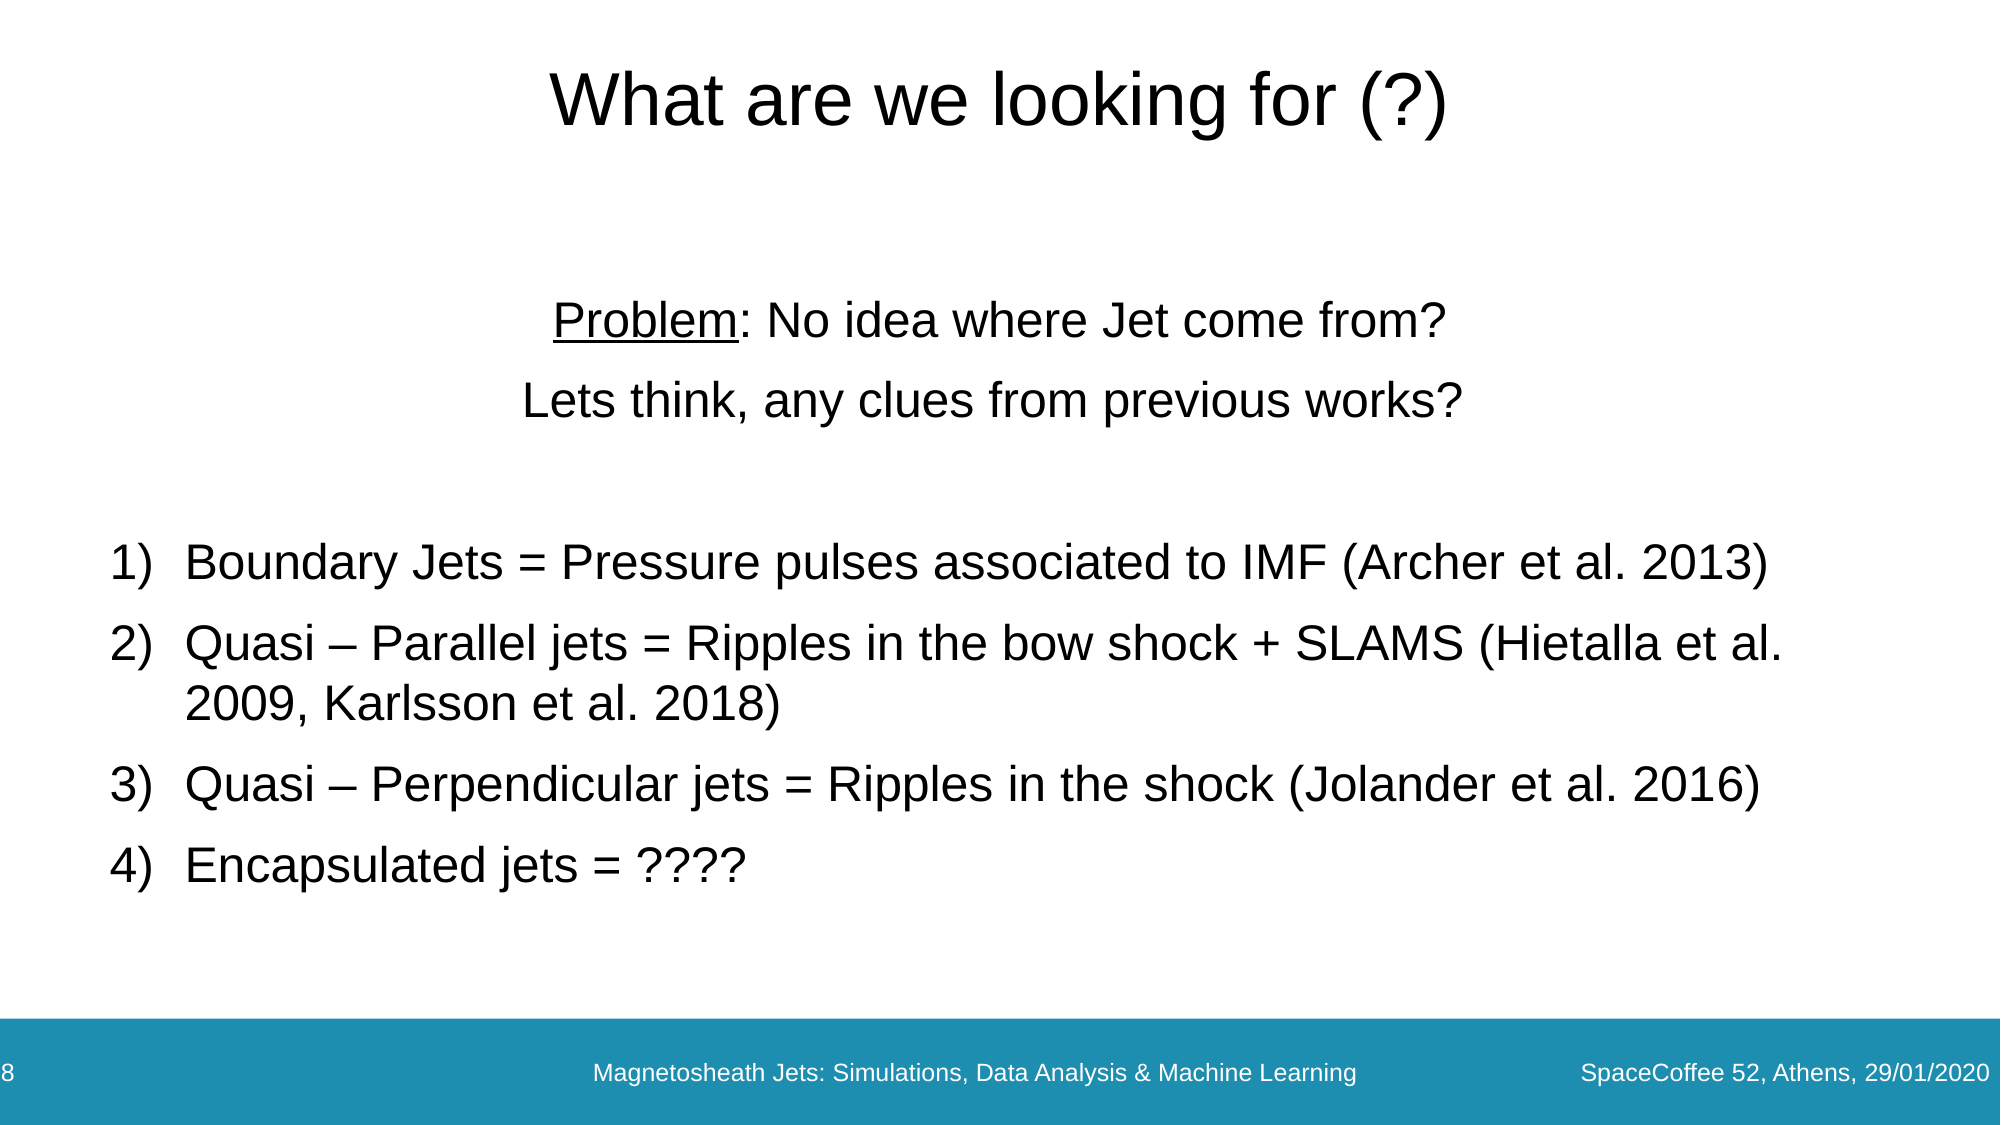

# What are we looking for (?)

Problem: No idea where Jet come from?
 Lets think, any clues from previous works?

Boundary Jets = Pressure pulses associated to IMF (Archer et al. 2013)
Quasi – Parallel jets = Ripples in the bow shock + SLAMS (Hietalla et al. 2009, Karlsson et al. 2018)
Quasi – Perpendicular jets = Ripples in the shock (Jolander et al. 2016)
Encapsulated jets = ????